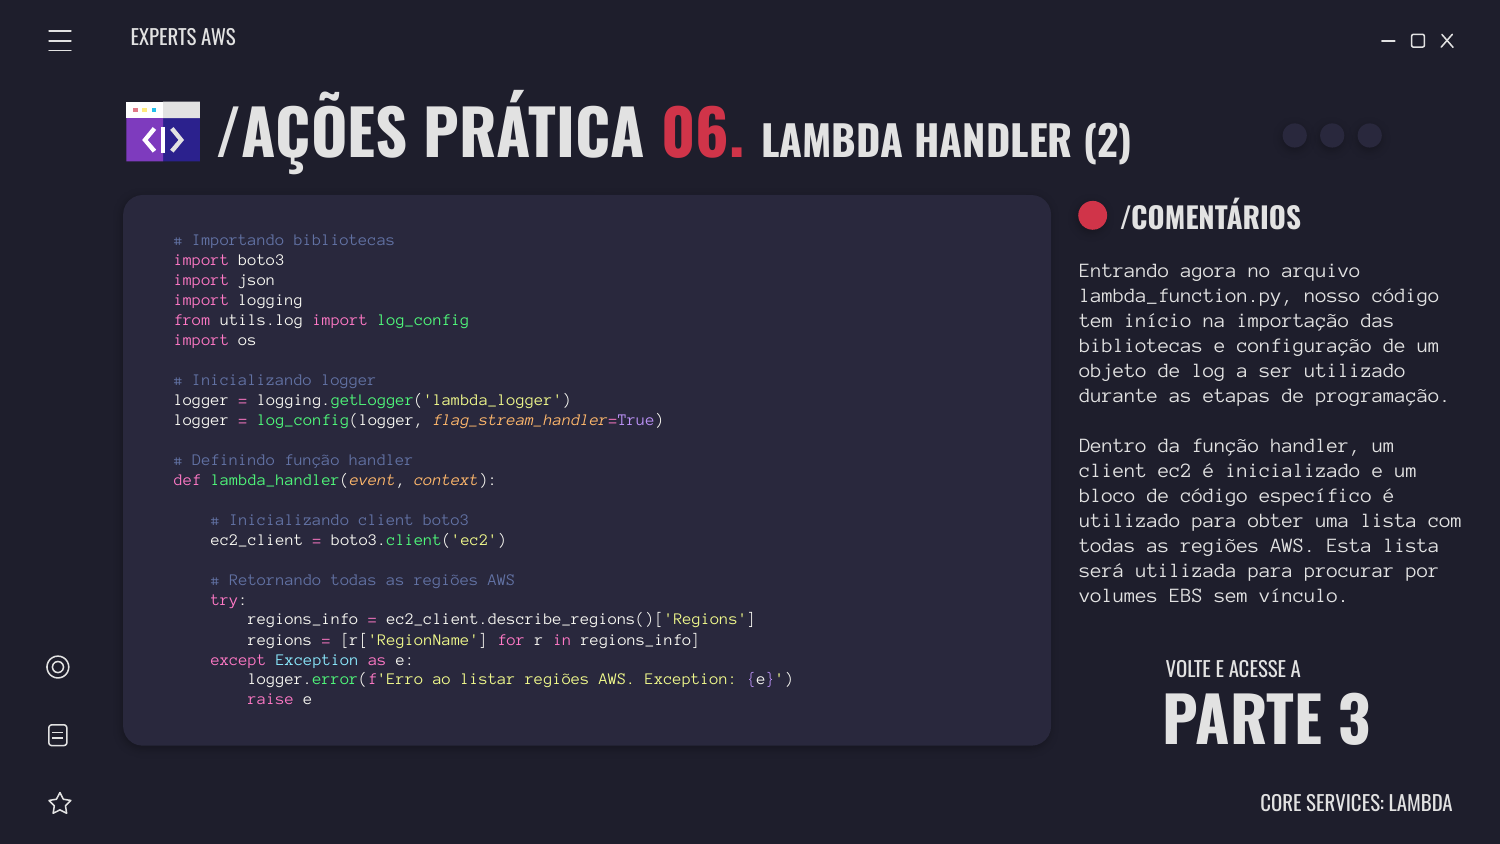

EXPERTS AWS

/AÇÕES PRÁTICA 06. LAMBDA HANDLER (2)

/COMENTÁRIOS

# Importando bibliotecas
import boto3
import json
import logging
from utils.log import log_config
import os
# Inicializando logger
logger = logging.getLogger('lambda_logger')
logger = log_config(logger, flag_stream_handler=True)
# Definindo função handler
def lambda_handler(event, context):

    # Inicializando client boto3
    ec2_client = boto3.client('ec2')

    # Retornando todas as regiões AWS
    try:
        regions_info = ec2_client.describe_regions()['Regions']
        regions = [r['RegionName'] for r in regions_info]
    except Exception as e:
        logger.error(f'Erro ao listar regiões AWS. Exception: {e}')
        raise e
Entrando agora no arquivo lambda_function.py, nosso código tem início na importação das bibliotecas e configuração de um objeto de log a ser utilizado durante as etapas de programação.

Dentro da função handler, um client ec2 é inicializado e um bloco de código específico é utilizado para obter uma lista com todas as regiões AWS. Esta lista será utilizada para procurar por volumes EBS sem vínculo.
VOLTE E ACESSE A

PARTE 3
CORE SERVICES: LAMBDA